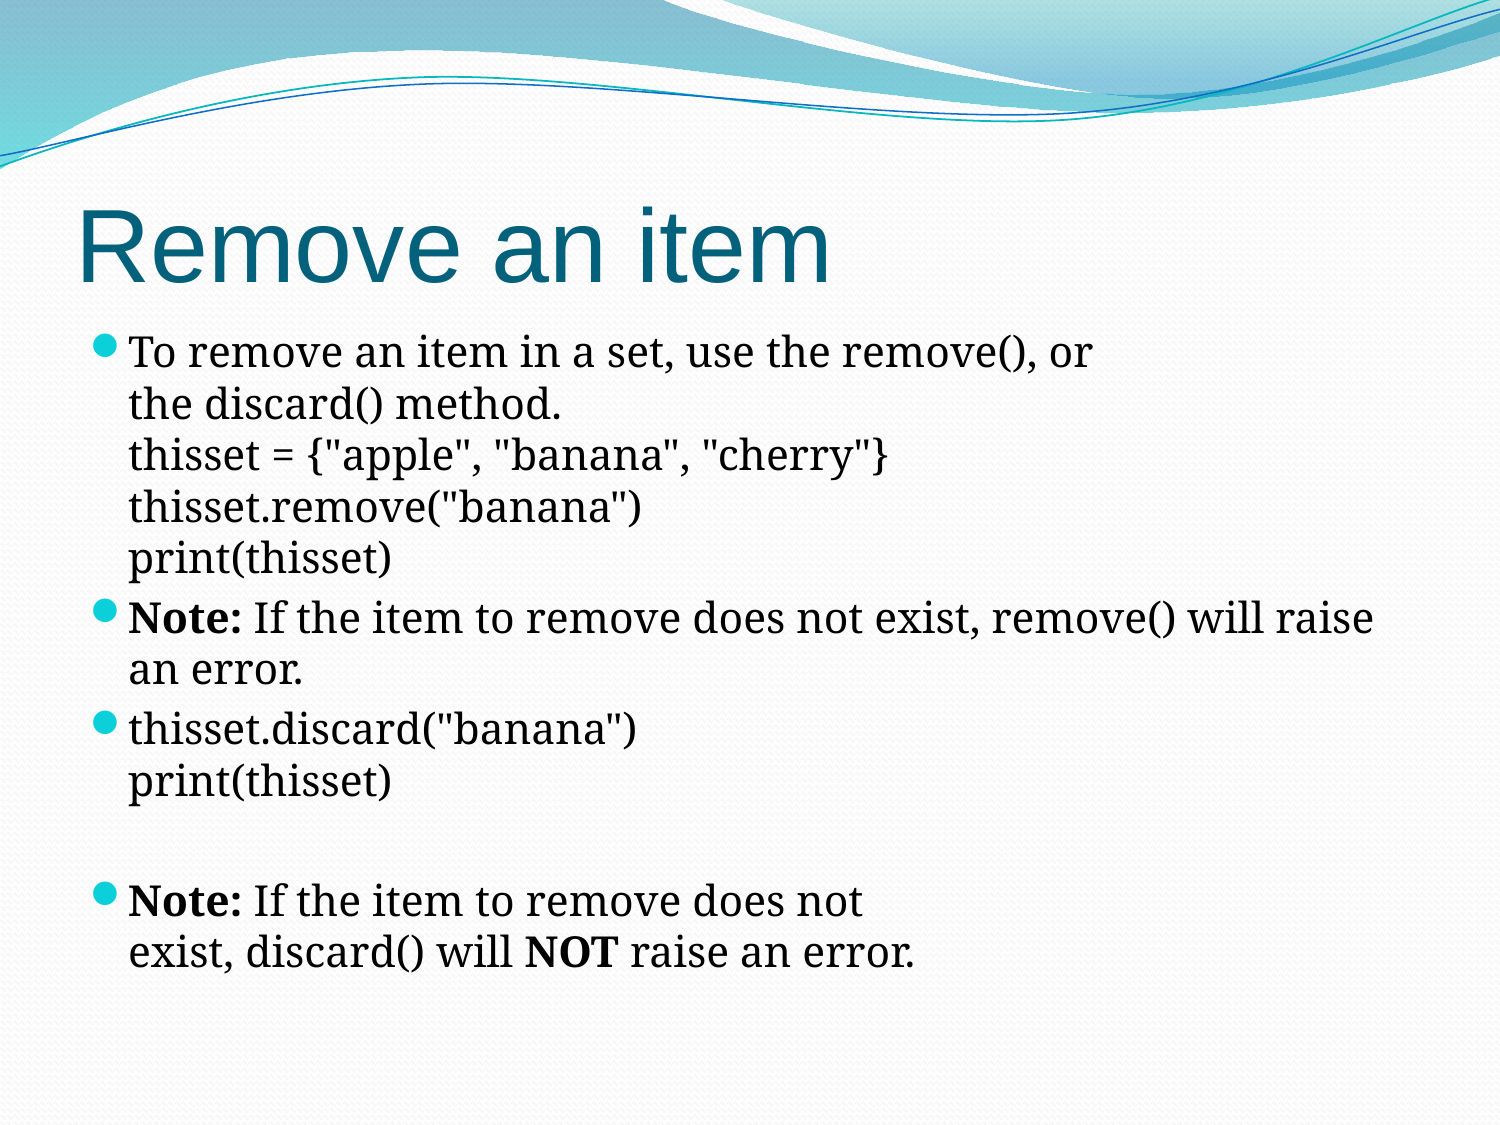

# Remove an item
To remove an item in a set, use the remove(), or the discard() method.
thisset = {"apple", "banana", "cherry"}
thisset.remove("banana")
print(thisset)
Note: If the item to remove does not exist, remove() will raise an error.
thisset.discard("banana")
print(thisset)

Note: If the item to remove does not exist, discard() will NOT raise an error.